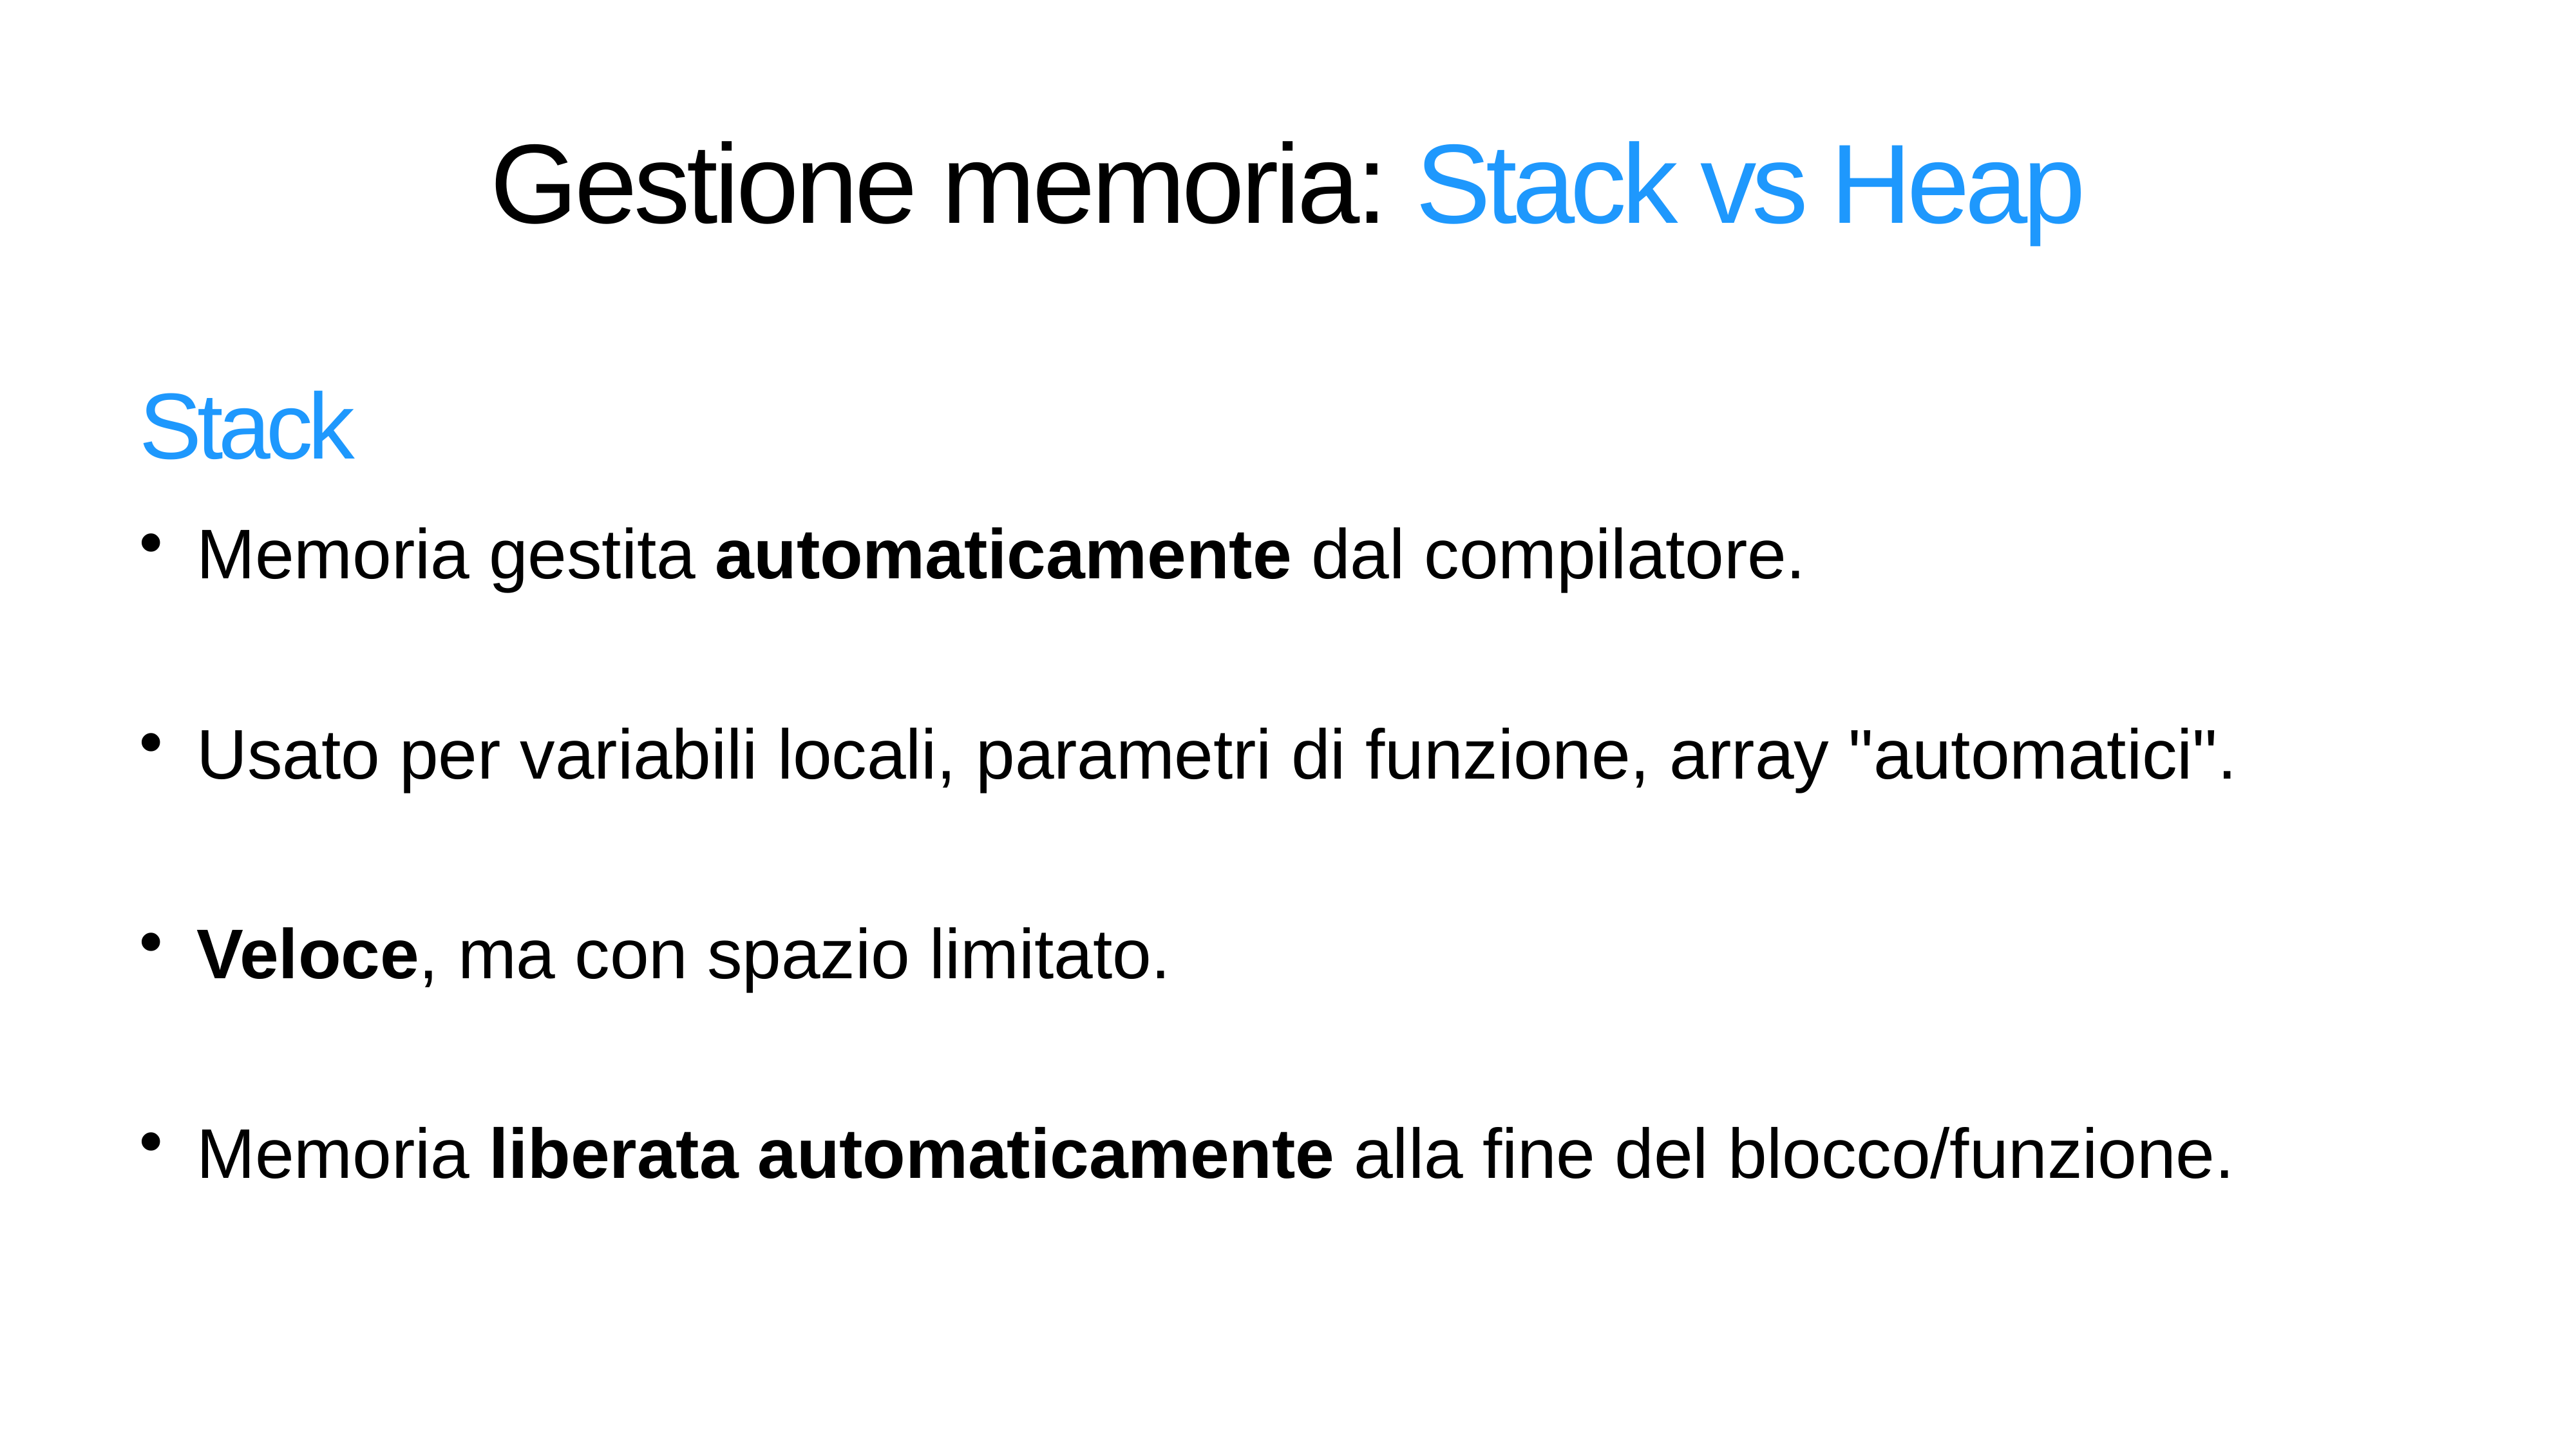

# Gestione memoria: Stack vs Heap
Stack
Memoria gestita automaticamente dal compilatore.
Usato per variabili locali, parametri di funzione, array "automatici".
Veloce, ma con spazio limitato.
Memoria liberata automaticamente alla fine del blocco/funzione.